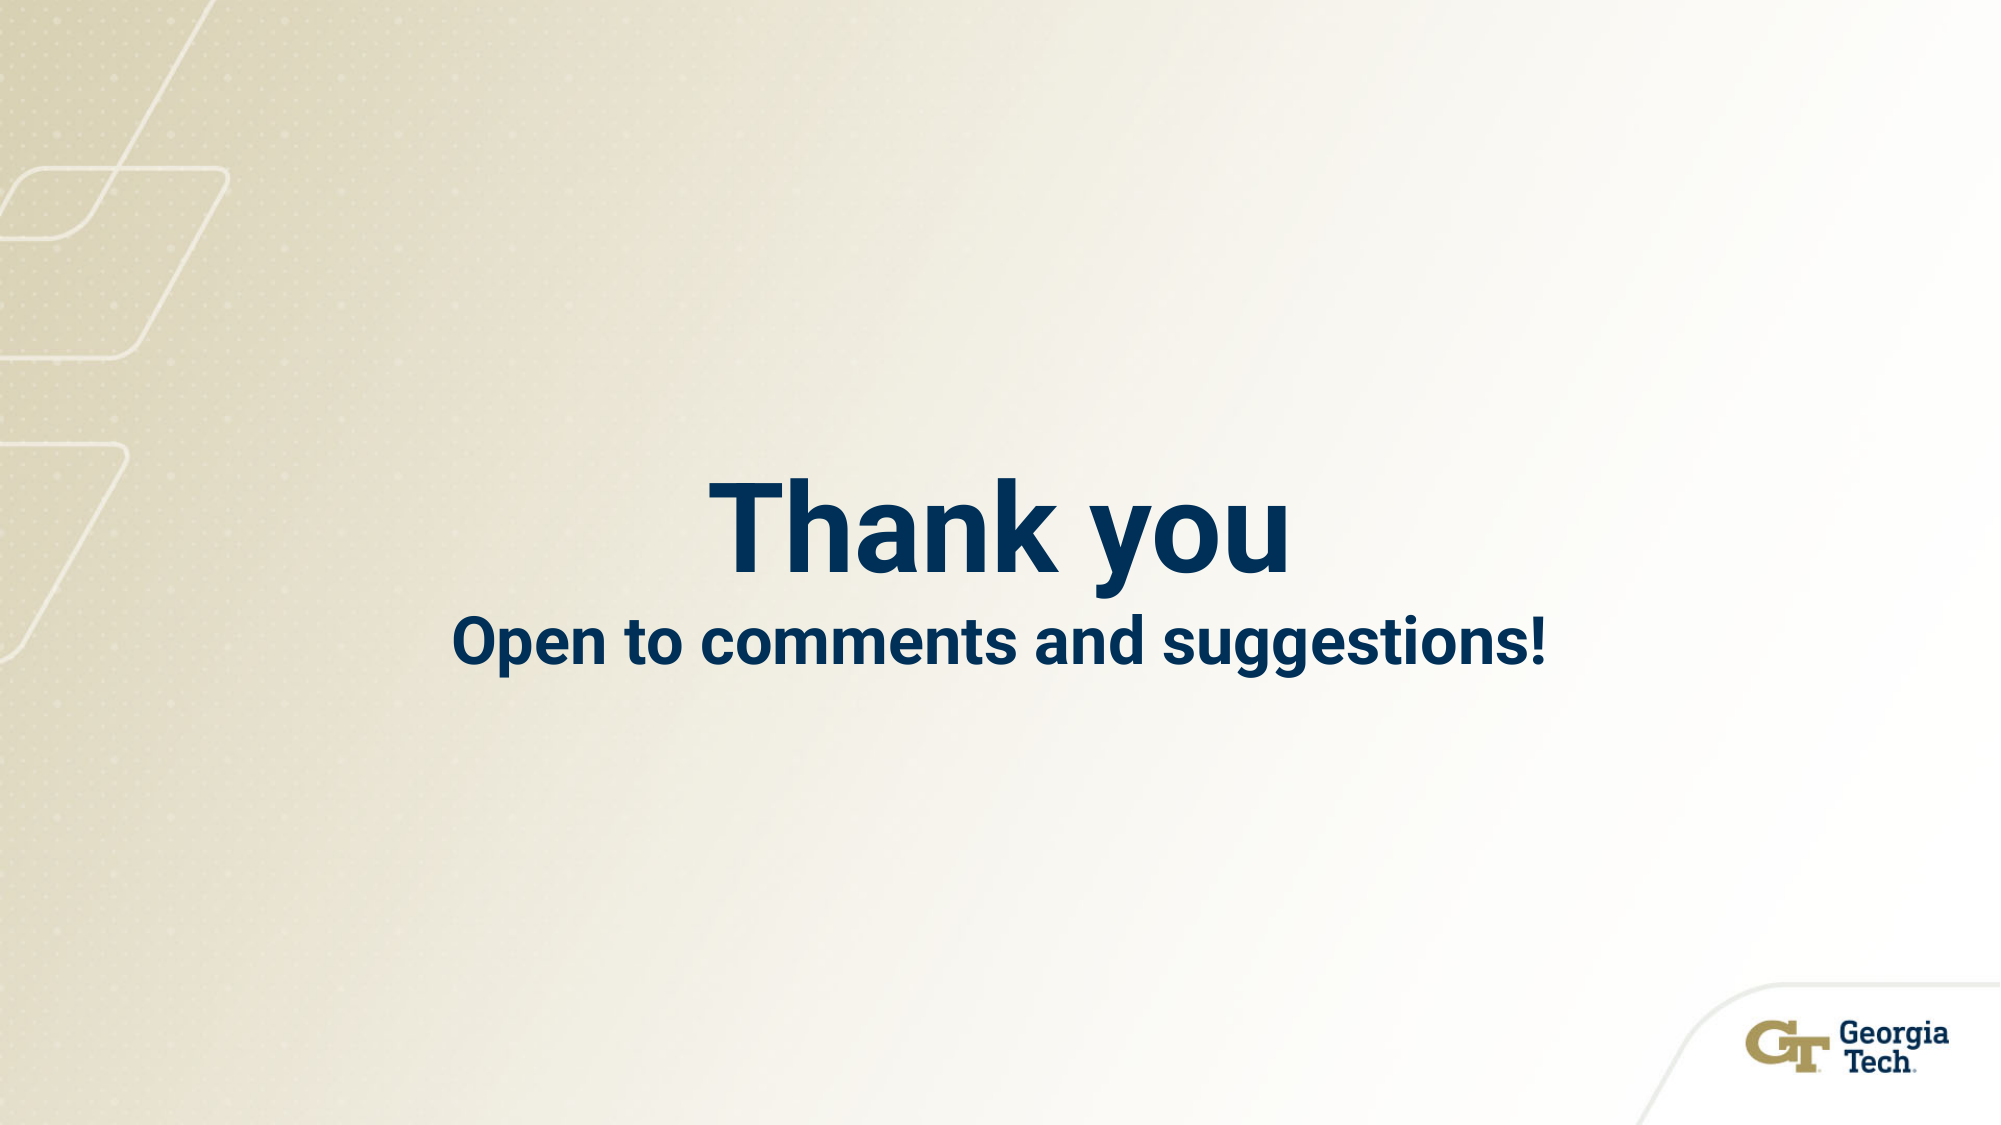

# Thank you Open to comments and suggestions!